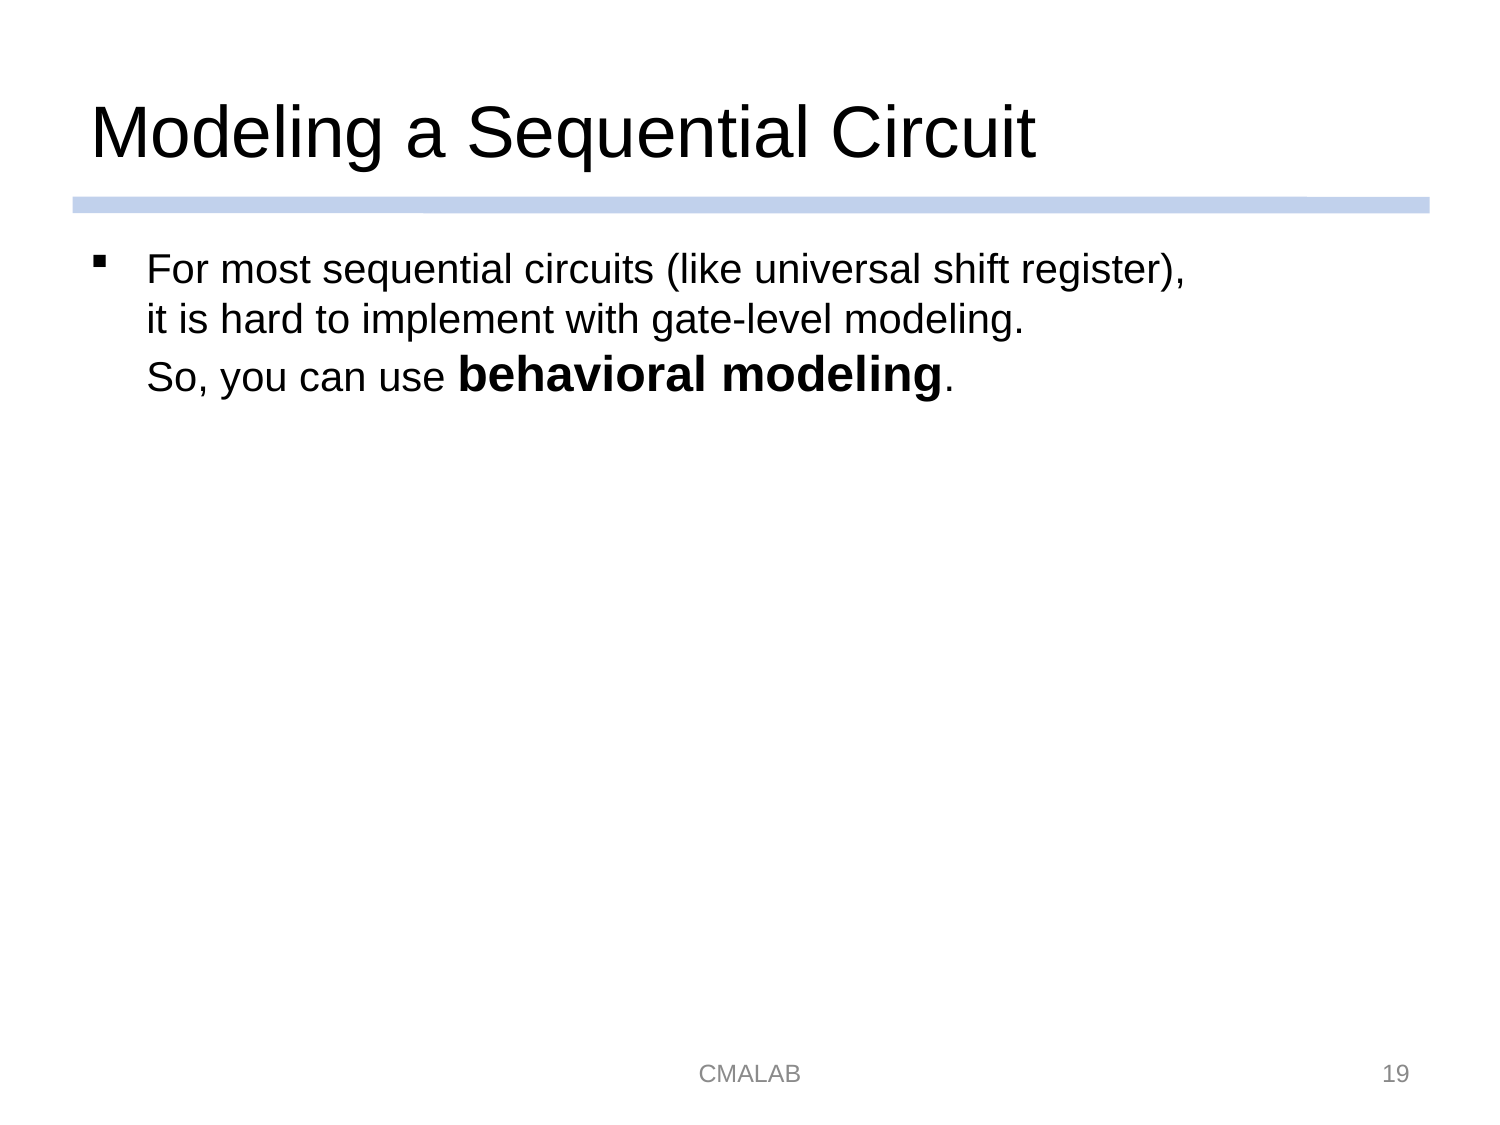

# Modeling a Sequential Circuit
For most sequential circuits (like universal shift register),
it is hard to implement with gate-level modeling.
So, you can use behavioral modeling.

CMALAB
19